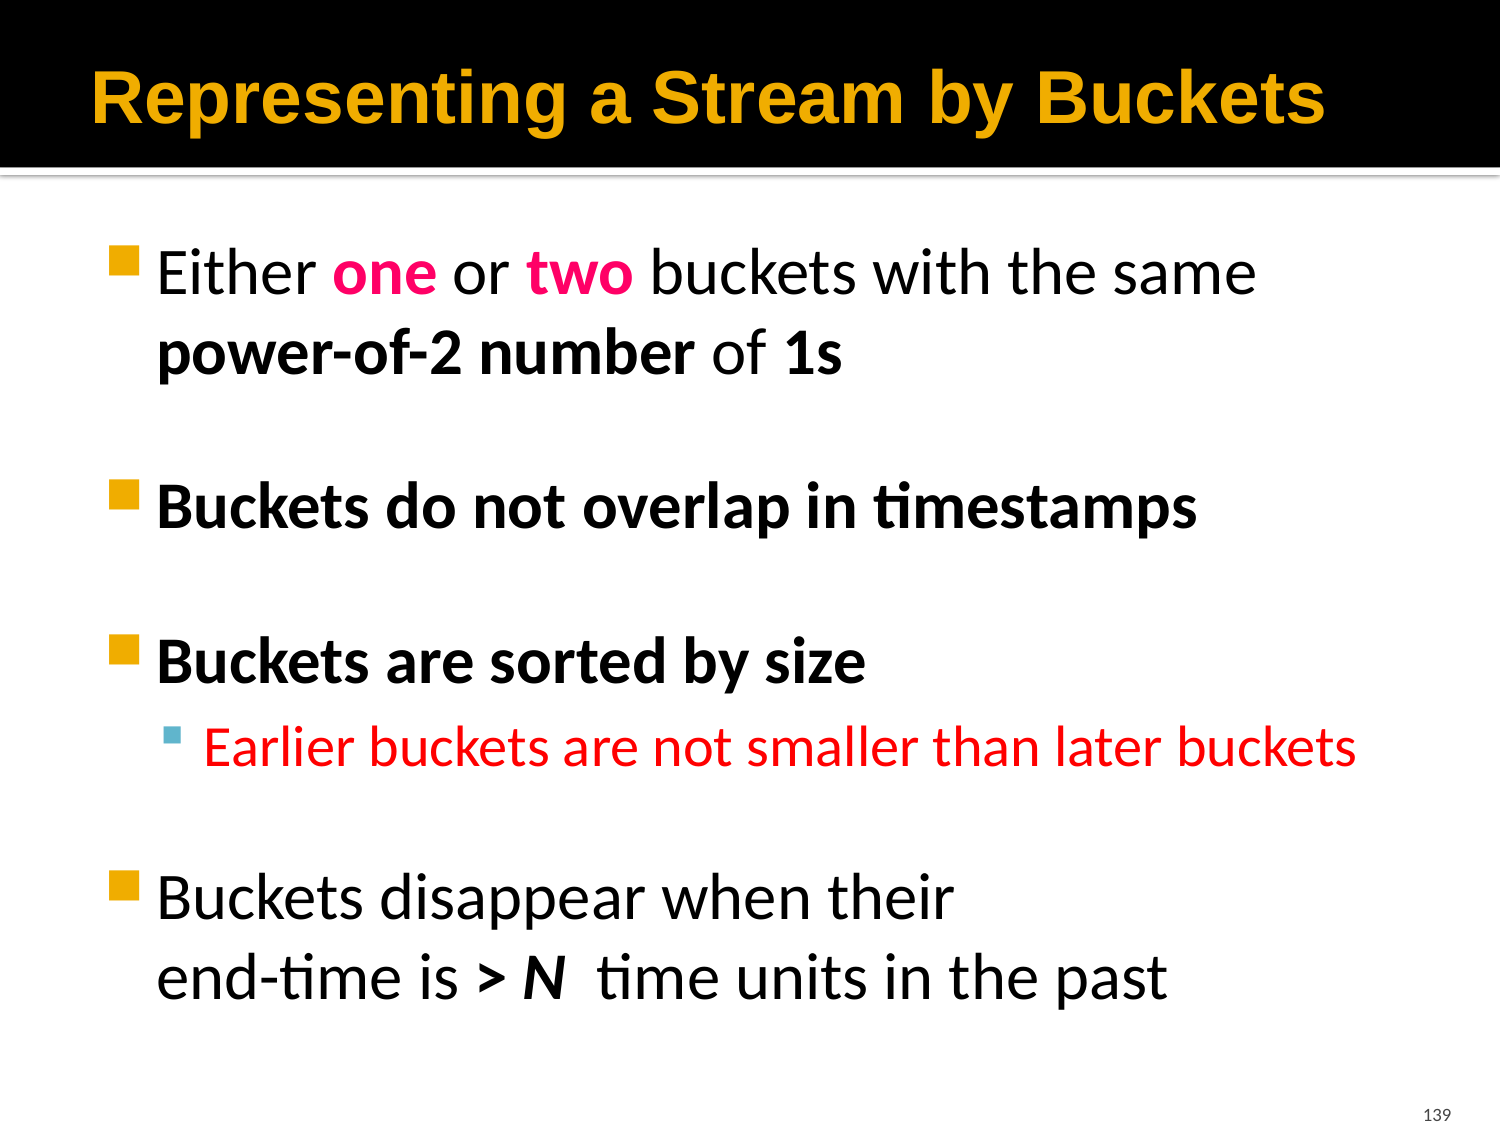

# Representing a Stream by Buckets
Either one or two buckets with the same power-of-2 number of 1s

Buckets do not overlap in timestamps

Buckets are sorted by size
Earlier buckets are not smaller than later buckets

Buckets disappear when their
end-time is > N  time units in the past
139